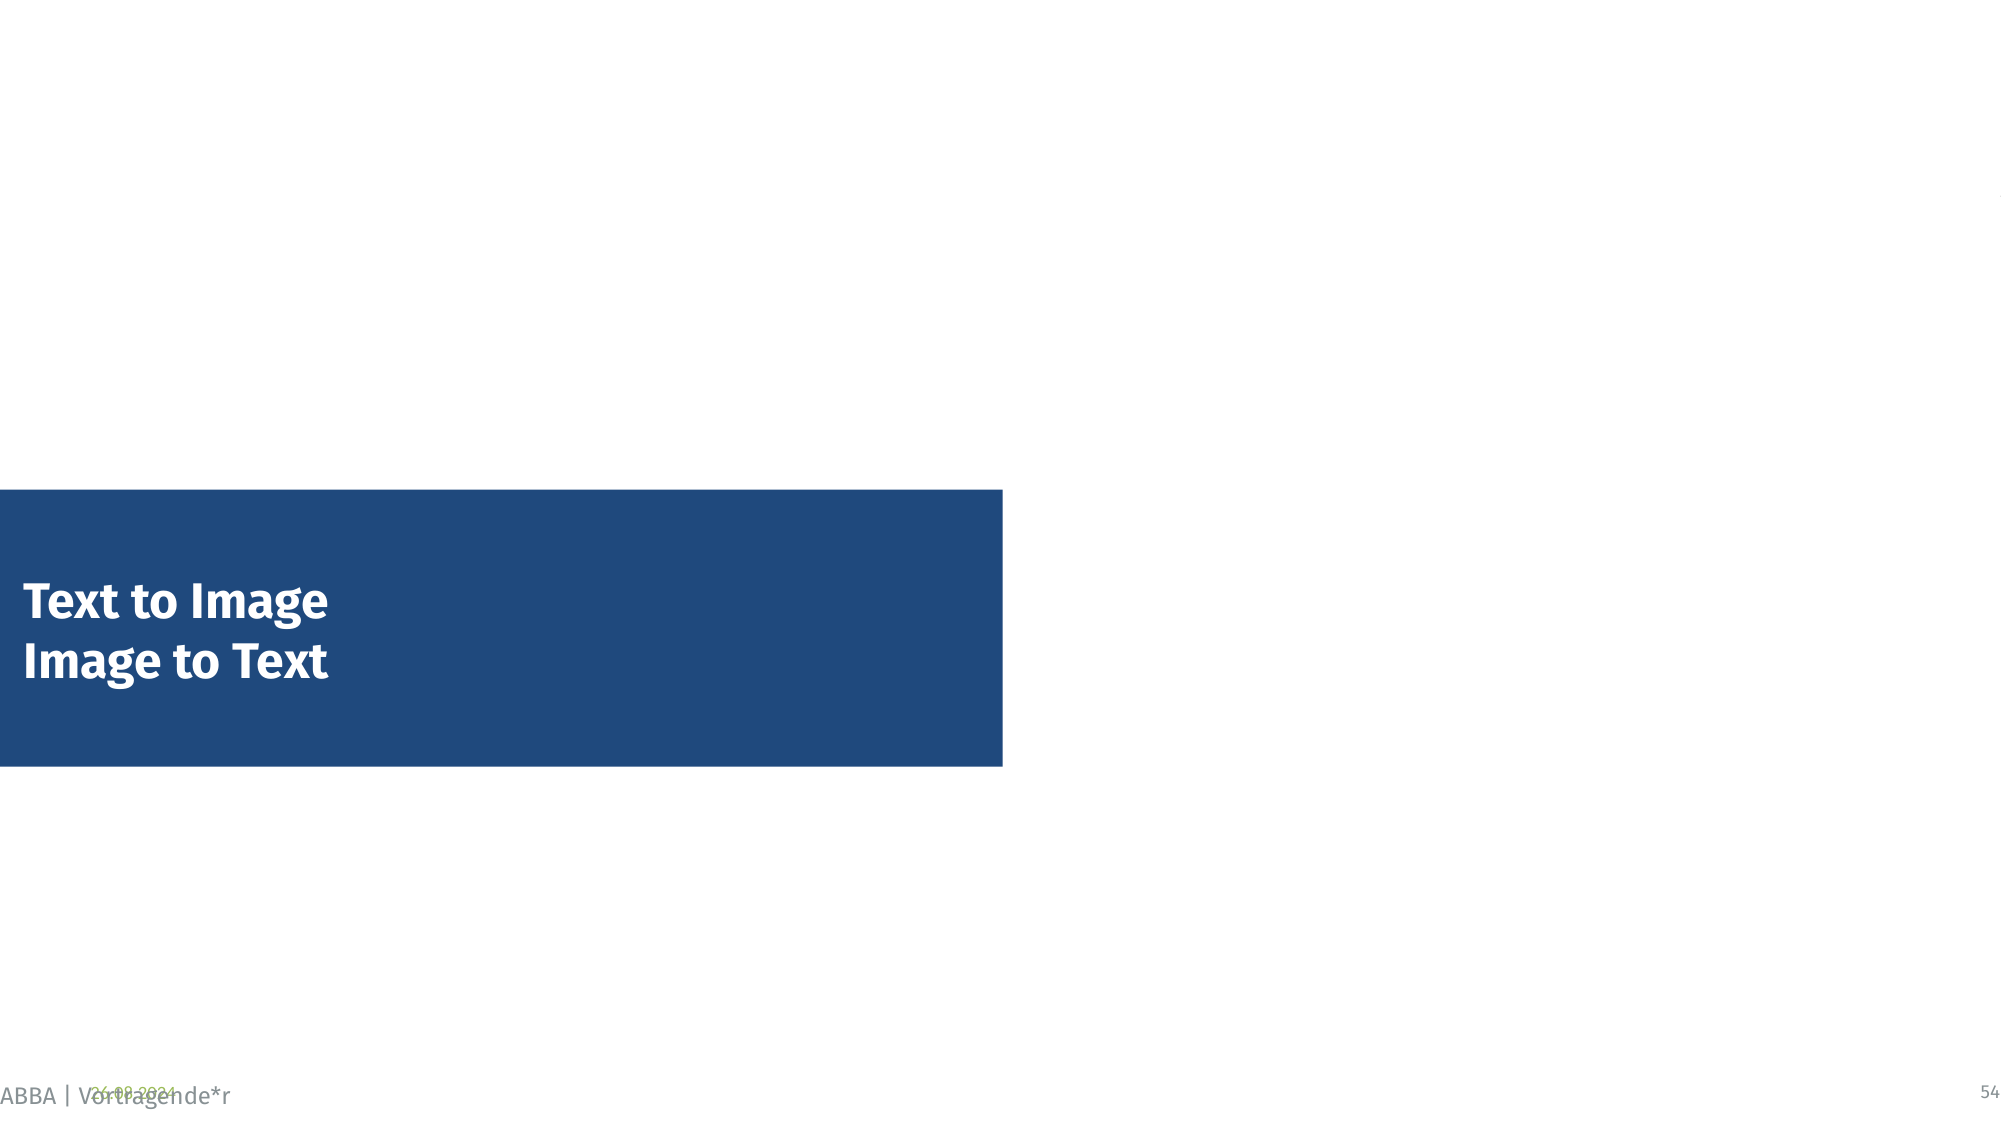

# Text to Image Image to Text
26.08.2024
ABBA | Vortragende*r
54